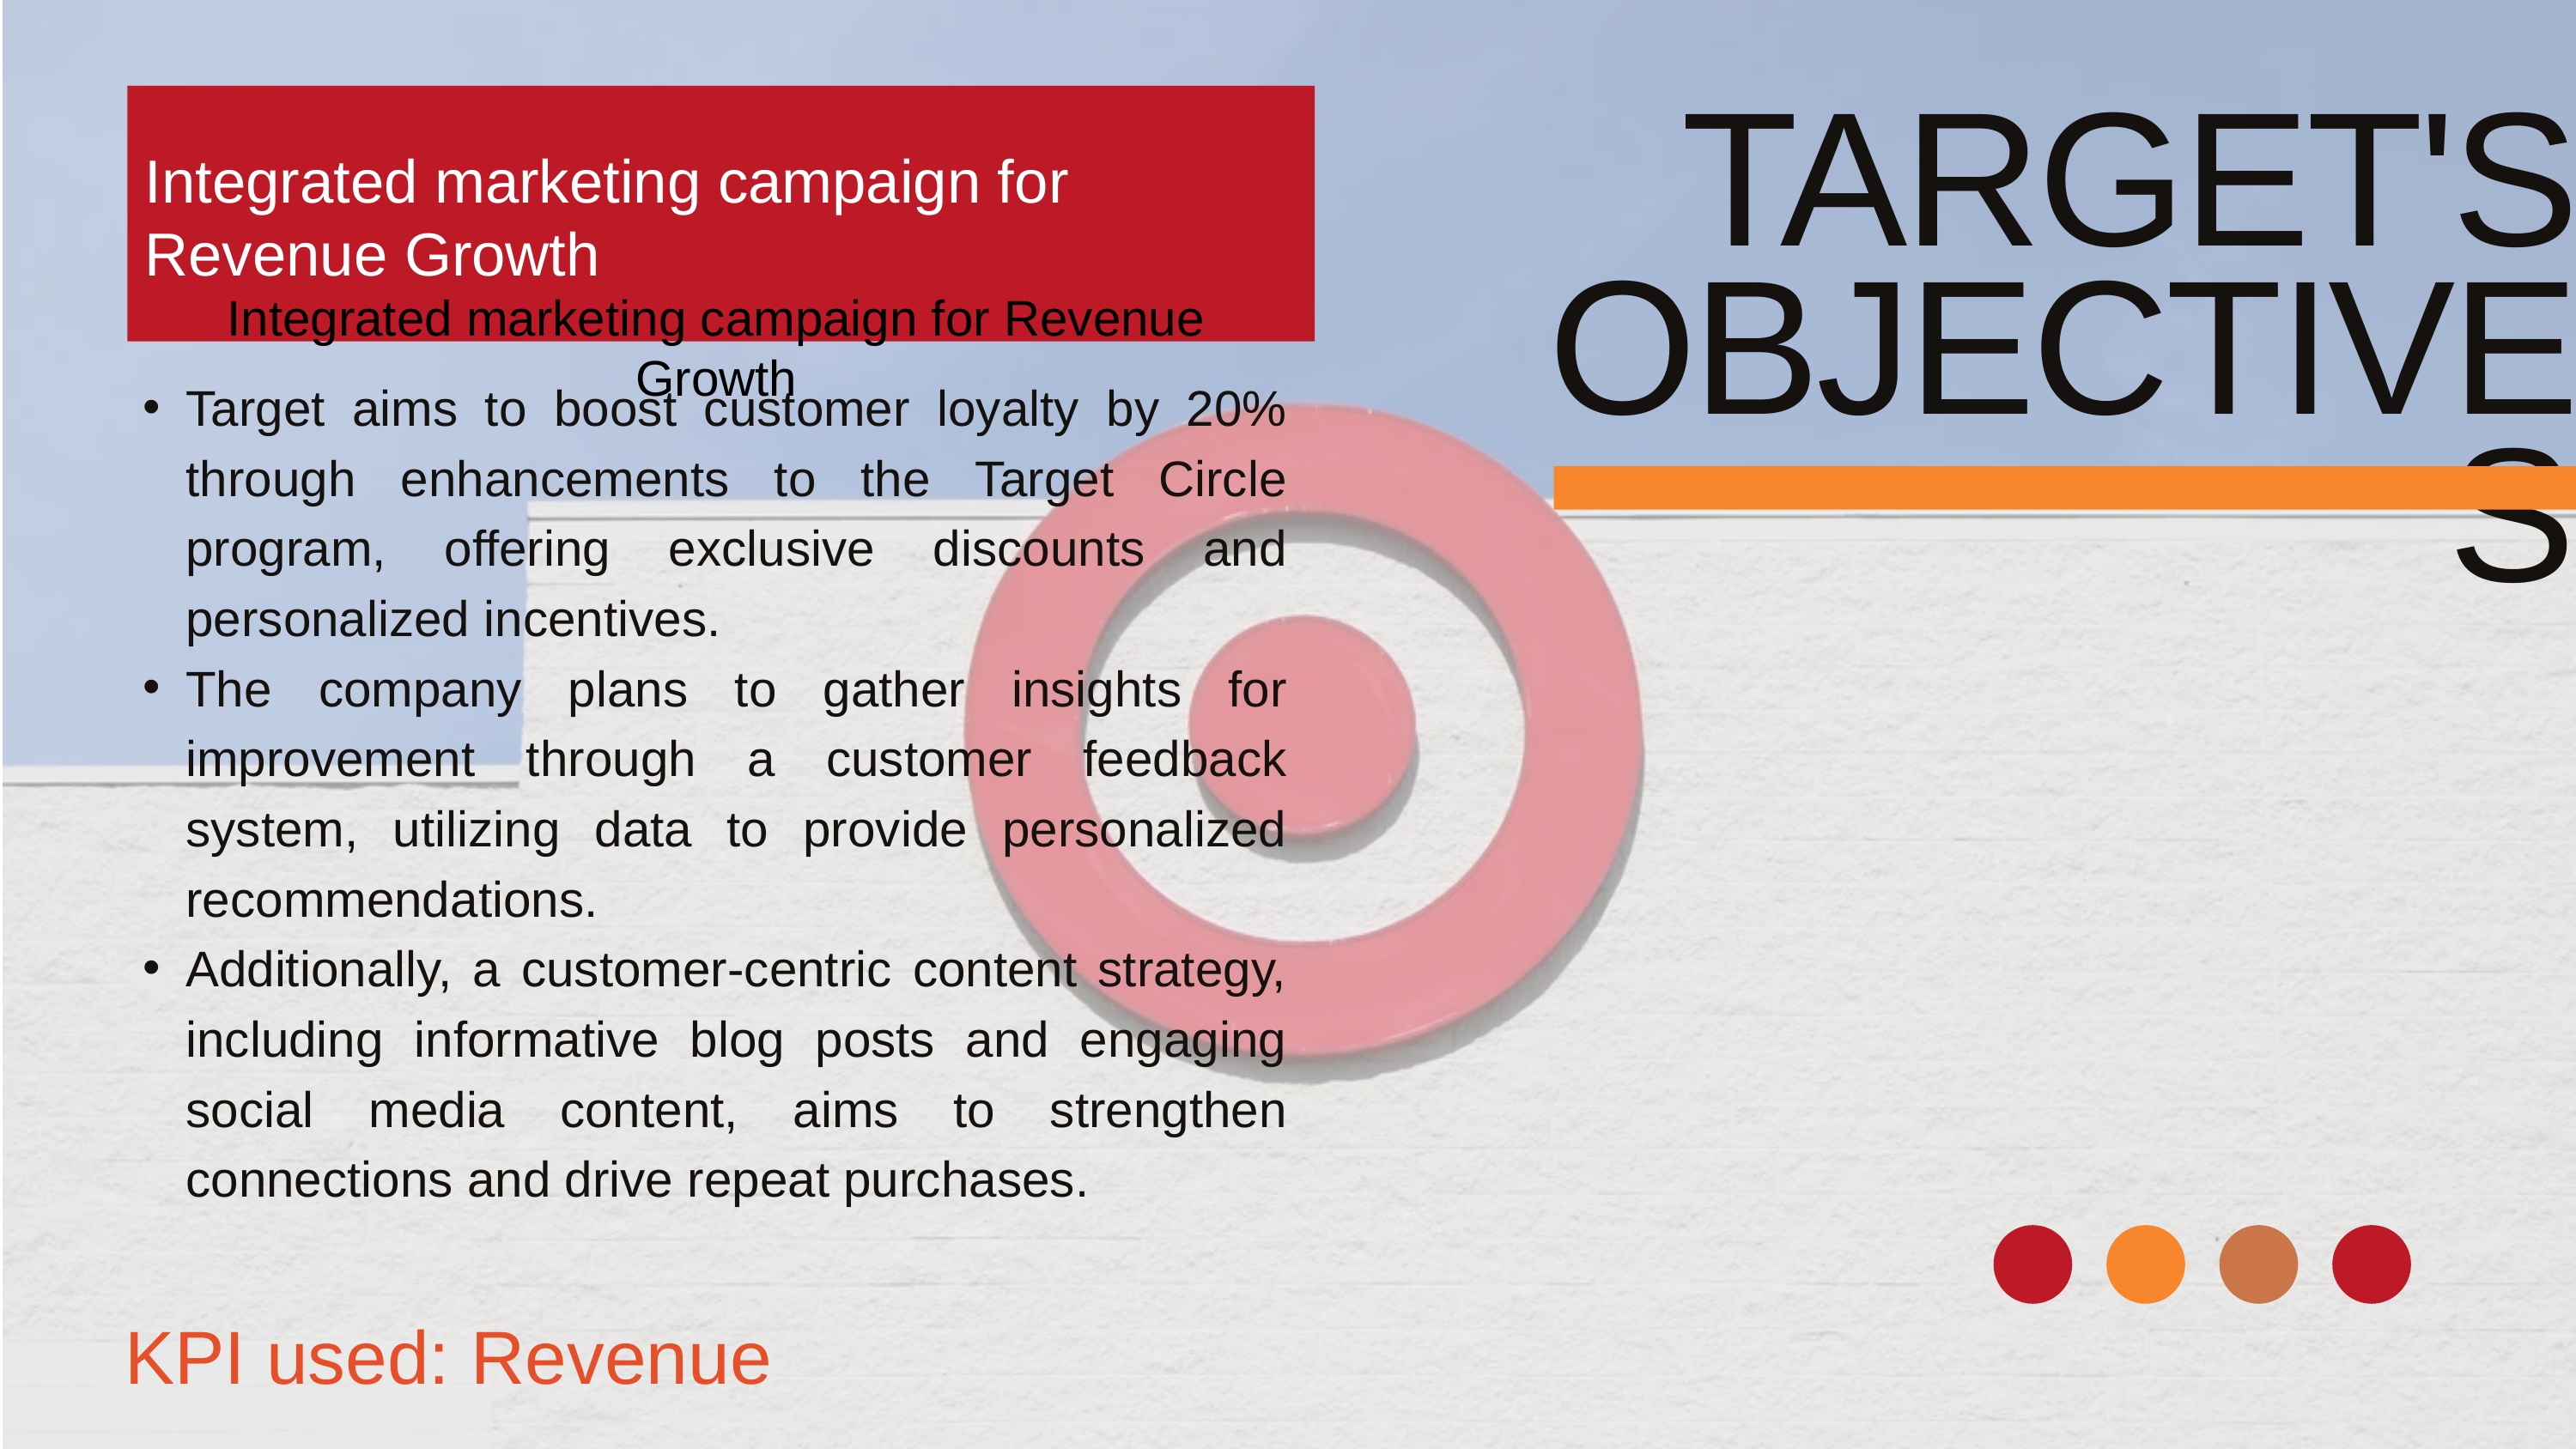

TARGET'S OBJECTIVES
Integrated marketing campaign for Revenue Growth
Integrated marketing campaign for Revenue Growth
Target aims to boost customer loyalty by 20% through enhancements to the Target Circle program, offering exclusive discounts and personalized incentives.
The company plans to gather insights for improvement through a customer feedback system, utilizing data to provide personalized recommendations.
Additionally, a customer-centric content strategy, including informative blog posts and engaging social media content, aims to strengthen connections and drive repeat purchases.

KPI used: Revenue